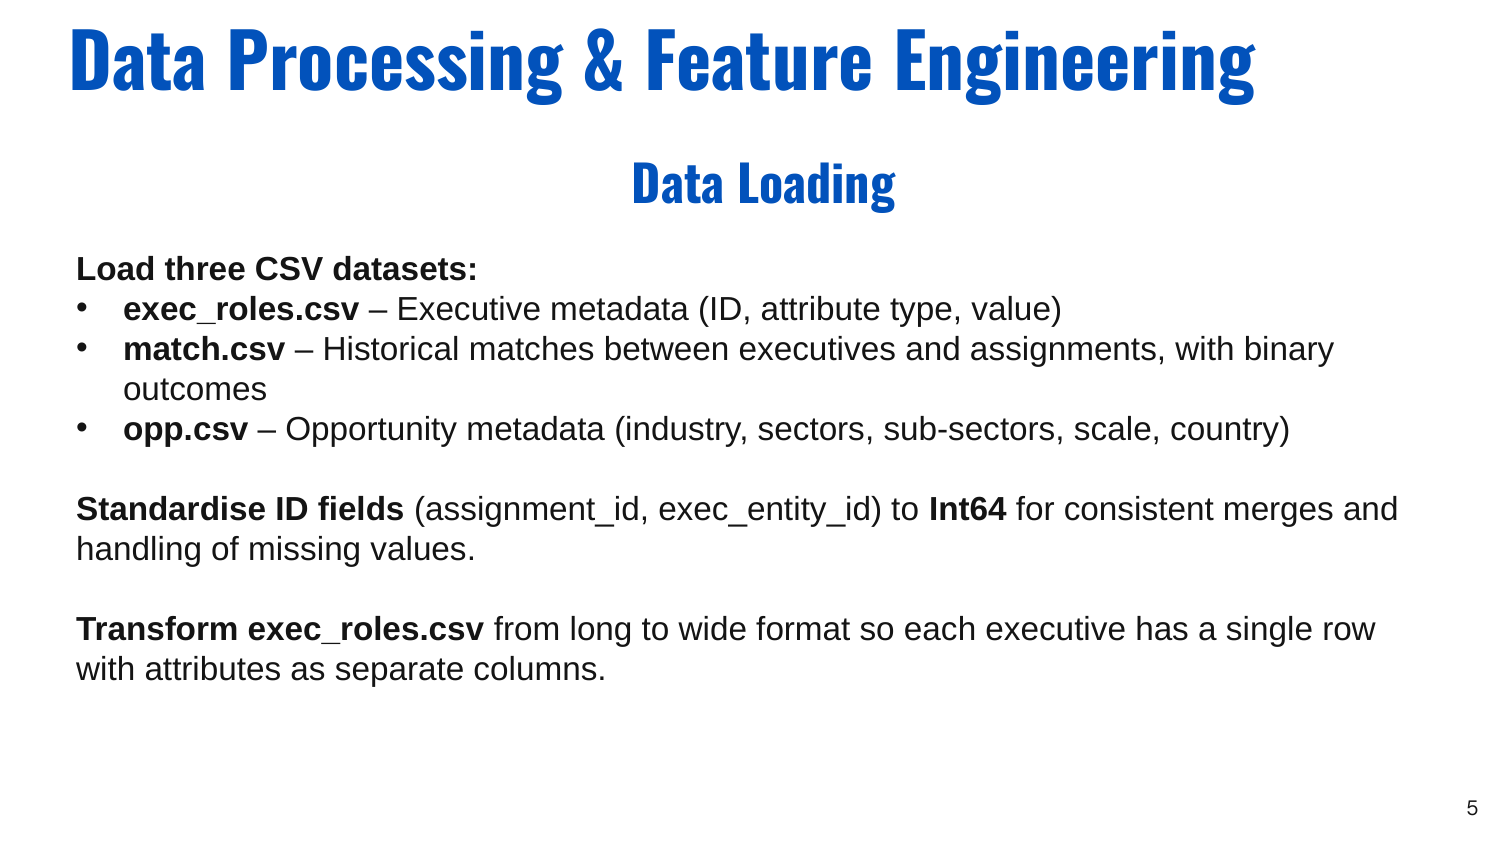

# Data Processing & Feature Engineering

Data Loading
Load three CSV datasets:
exec_roles.csv – Executive metadata (ID, attribute type, value)
match.csv – Historical matches between executives and assignments, with binary outcomes
opp.csv – Opportunity metadata (industry, sectors, sub-sectors, scale, country)

Standardise ID fields (assignment_id, exec_entity_id) to Int64 for consistent merges and handling of missing values.

Transform exec_roles.csv from long to wide format so each executive has a single row with attributes as separate columns.